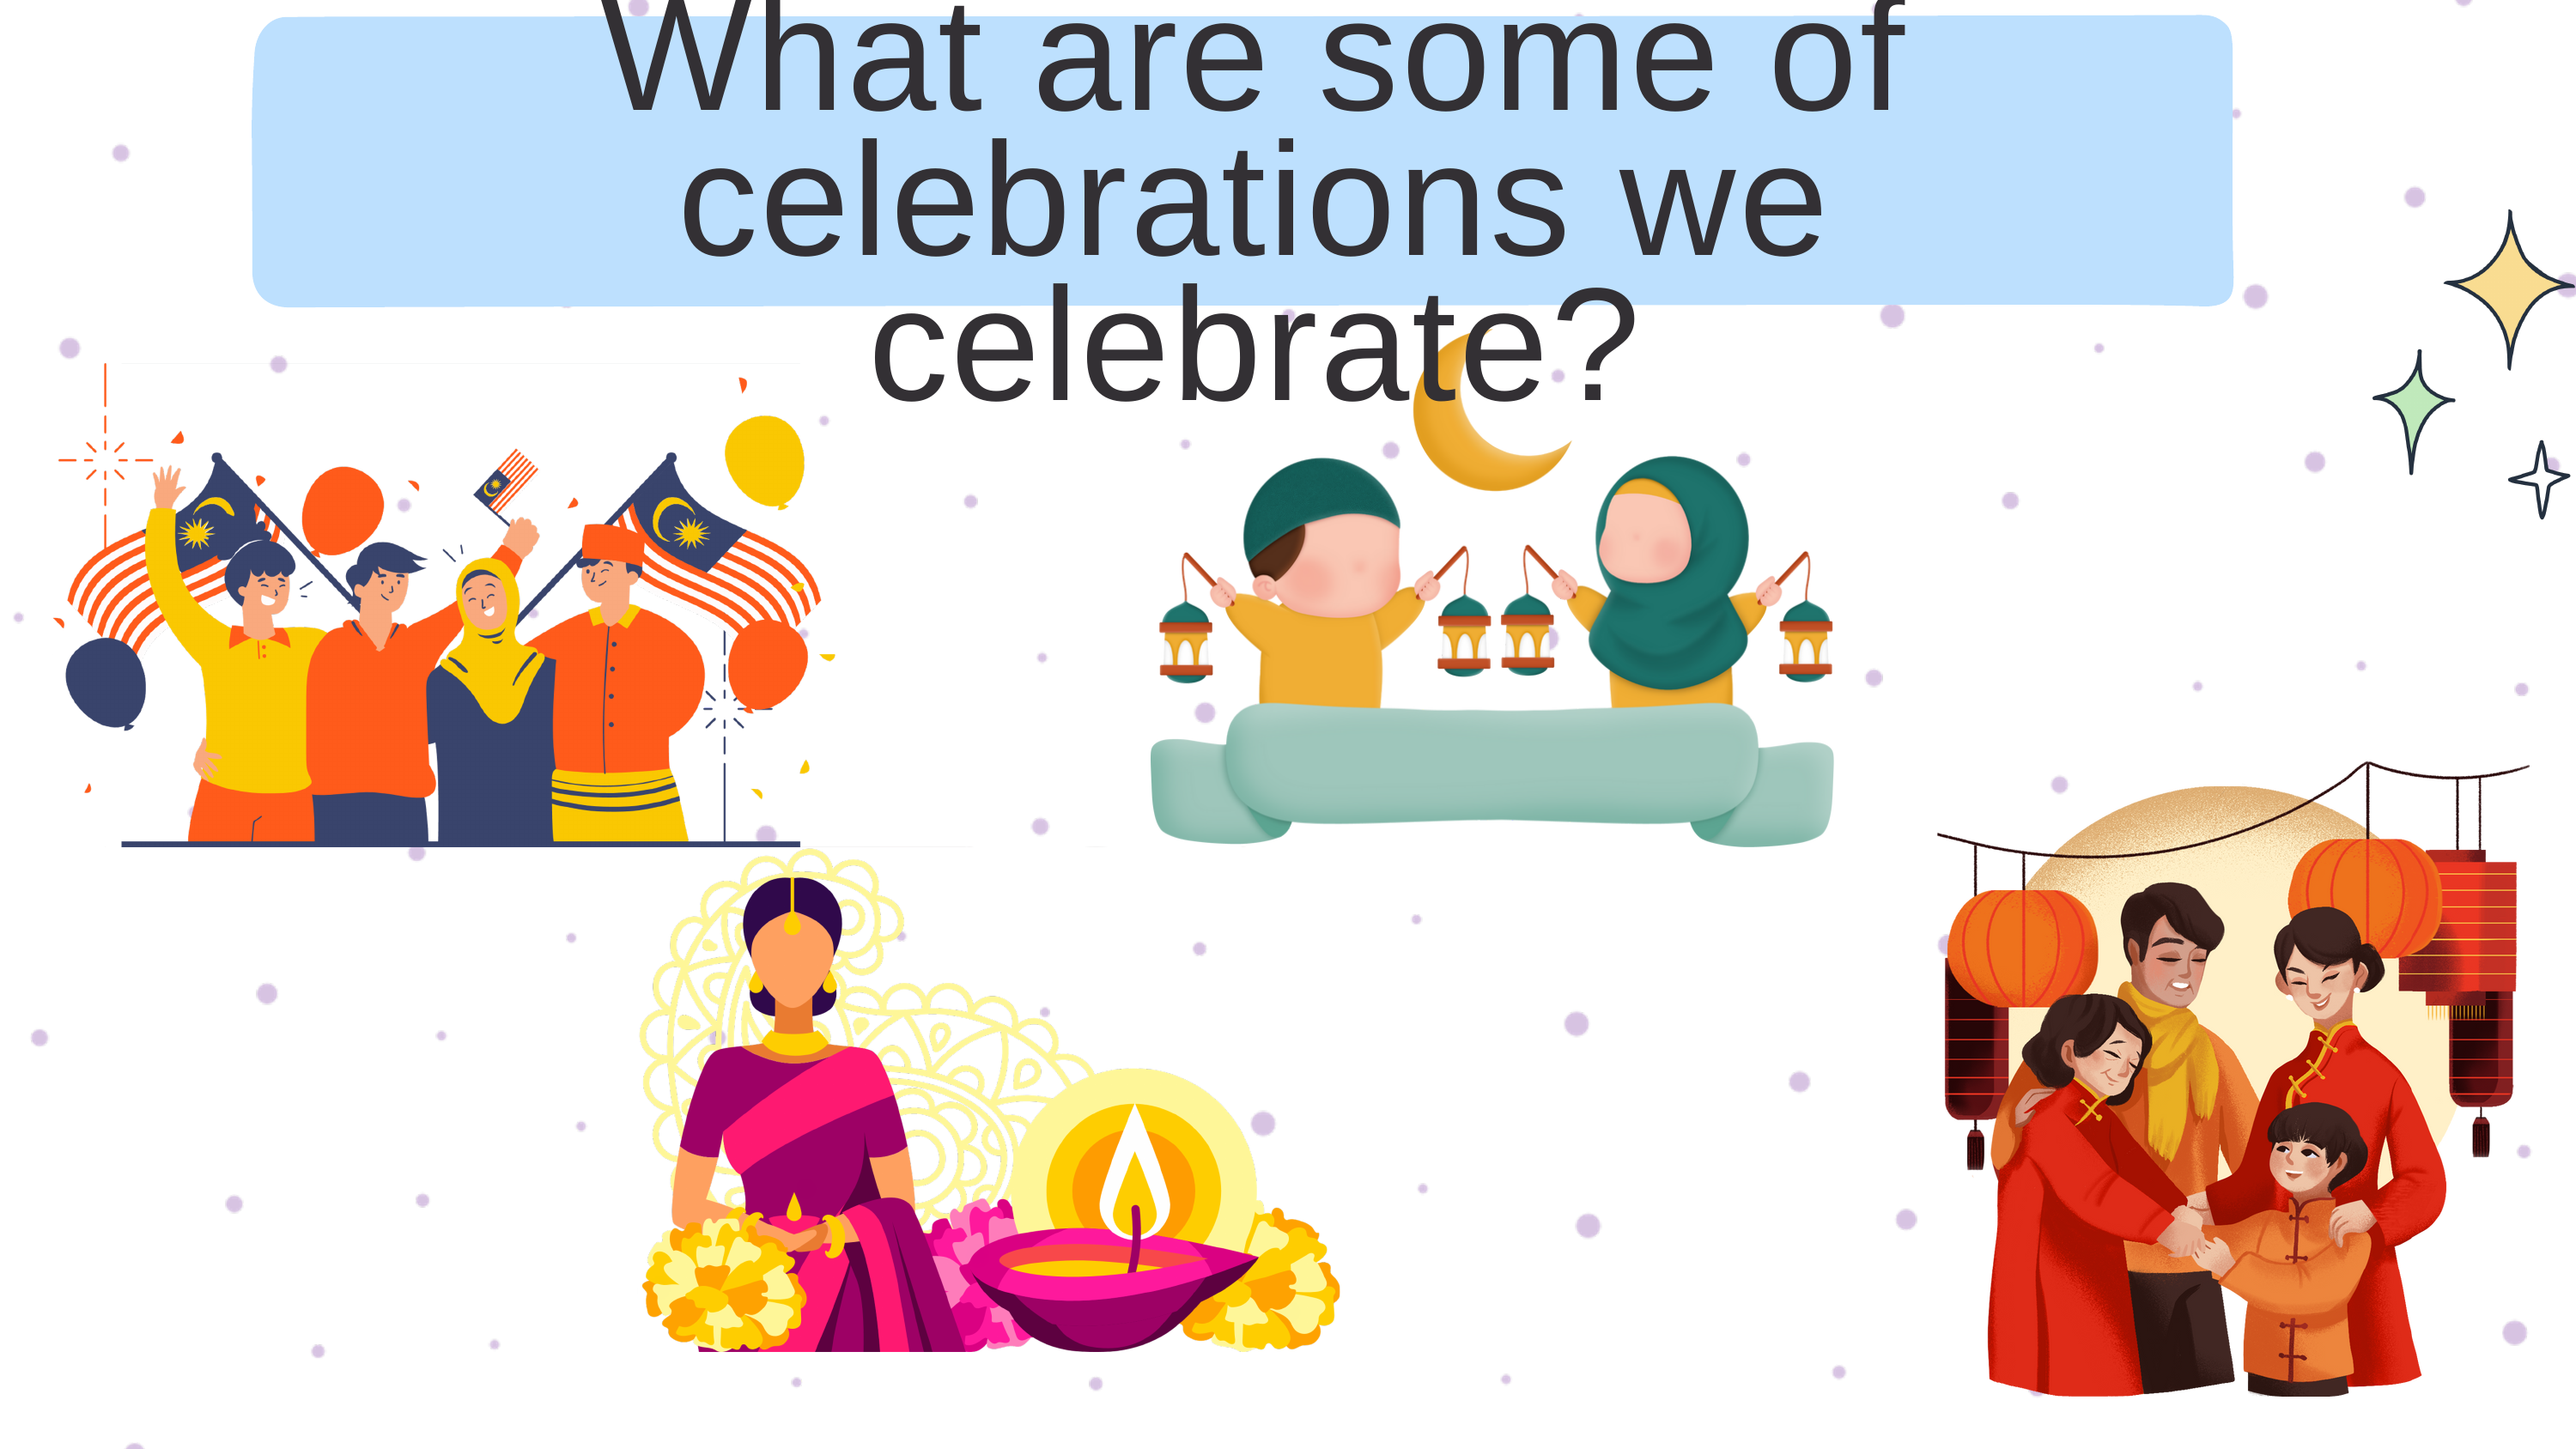

What are some of celebrations we celebrate?